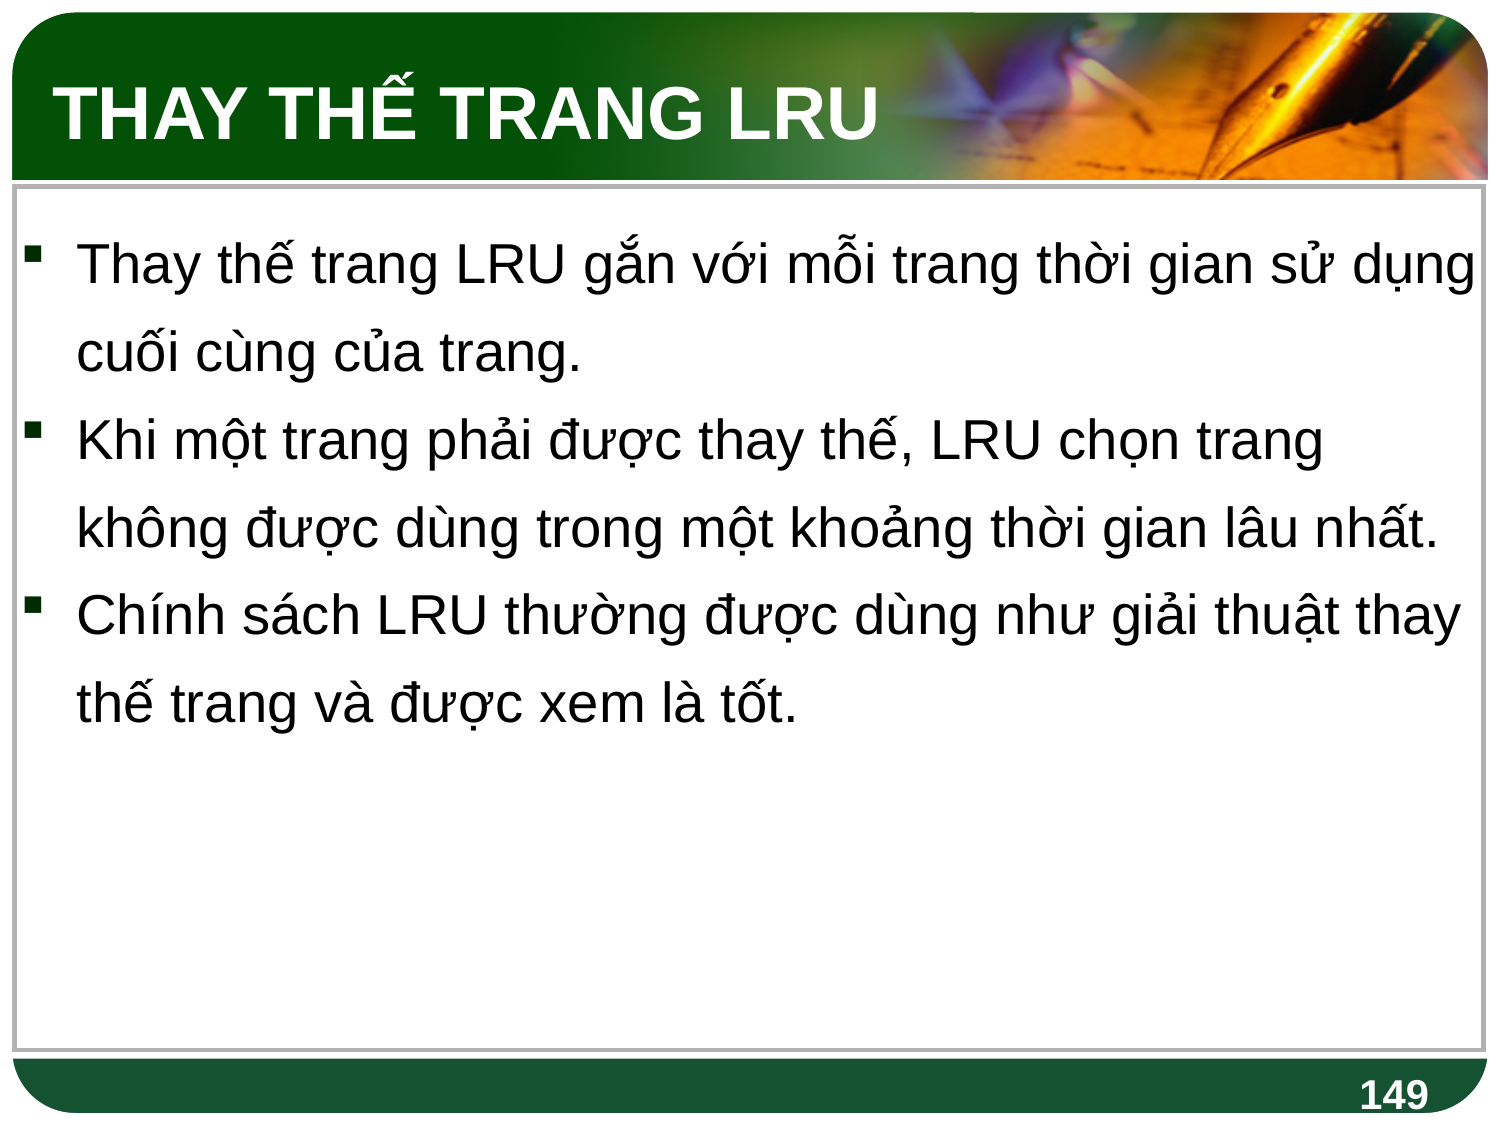

THAY THẾ TRANG LRU
Thay thế trang LRU gắn với mỗi trang thời gian sử dụng cuối cùng của trang.
Khi một trang phải được thay thế, LRU chọn trang không được dùng trong một khoảng thời gian lâu nhất.
Chính sách LRU thường được dùng như giải thuật thay thế trang và được xem là tốt.